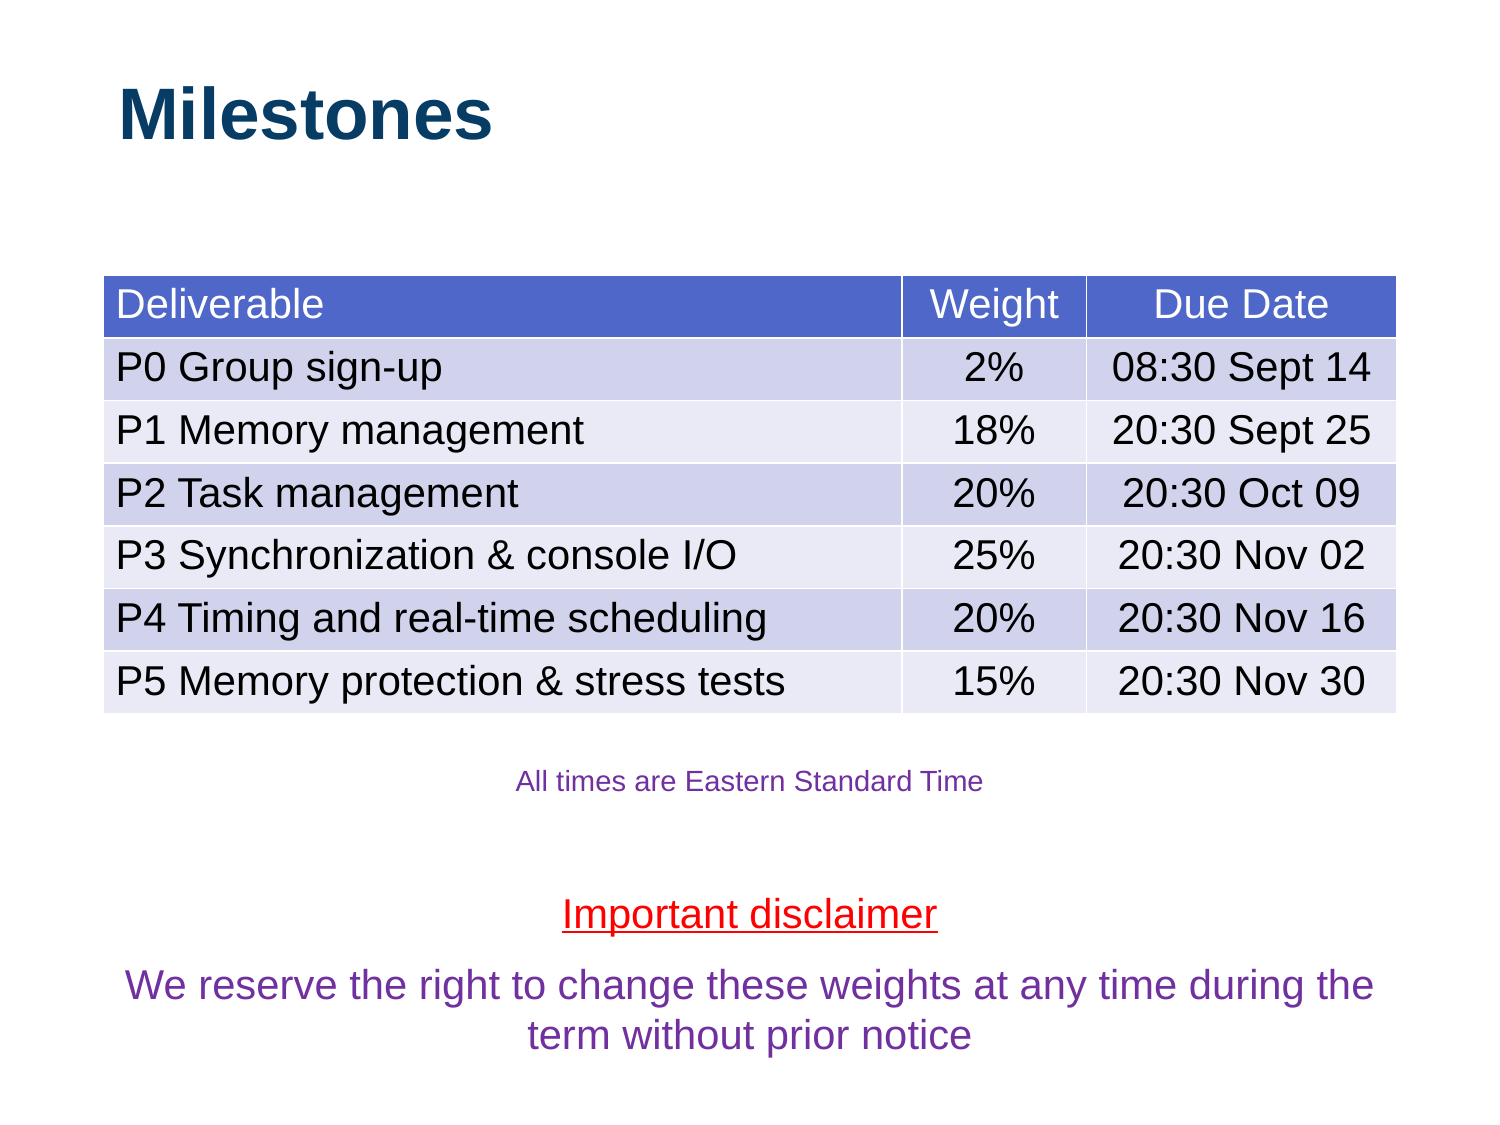

# Milestones
| Deliverable | Weight | Due Date |
| --- | --- | --- |
| P0 Group sign-up | 2% | 08:30 Sept 14 |
| P1 Memory management | 18% | 20:30 Sept 25 |
| P2 Task management | 20% | 20:30 Oct 09 |
| P3 Synchronization & console I/O | 25% | 20:30 Nov 02 |
| P4 Timing and real-time scheduling | 20% | 20:30 Nov 16 |
| P5 Memory protection & stress tests | 15% | 20:30 Nov 30 |
All times are Eastern Standard Time
Important disclaimer
We reserve the right to change these weights at any time during the term without prior notice